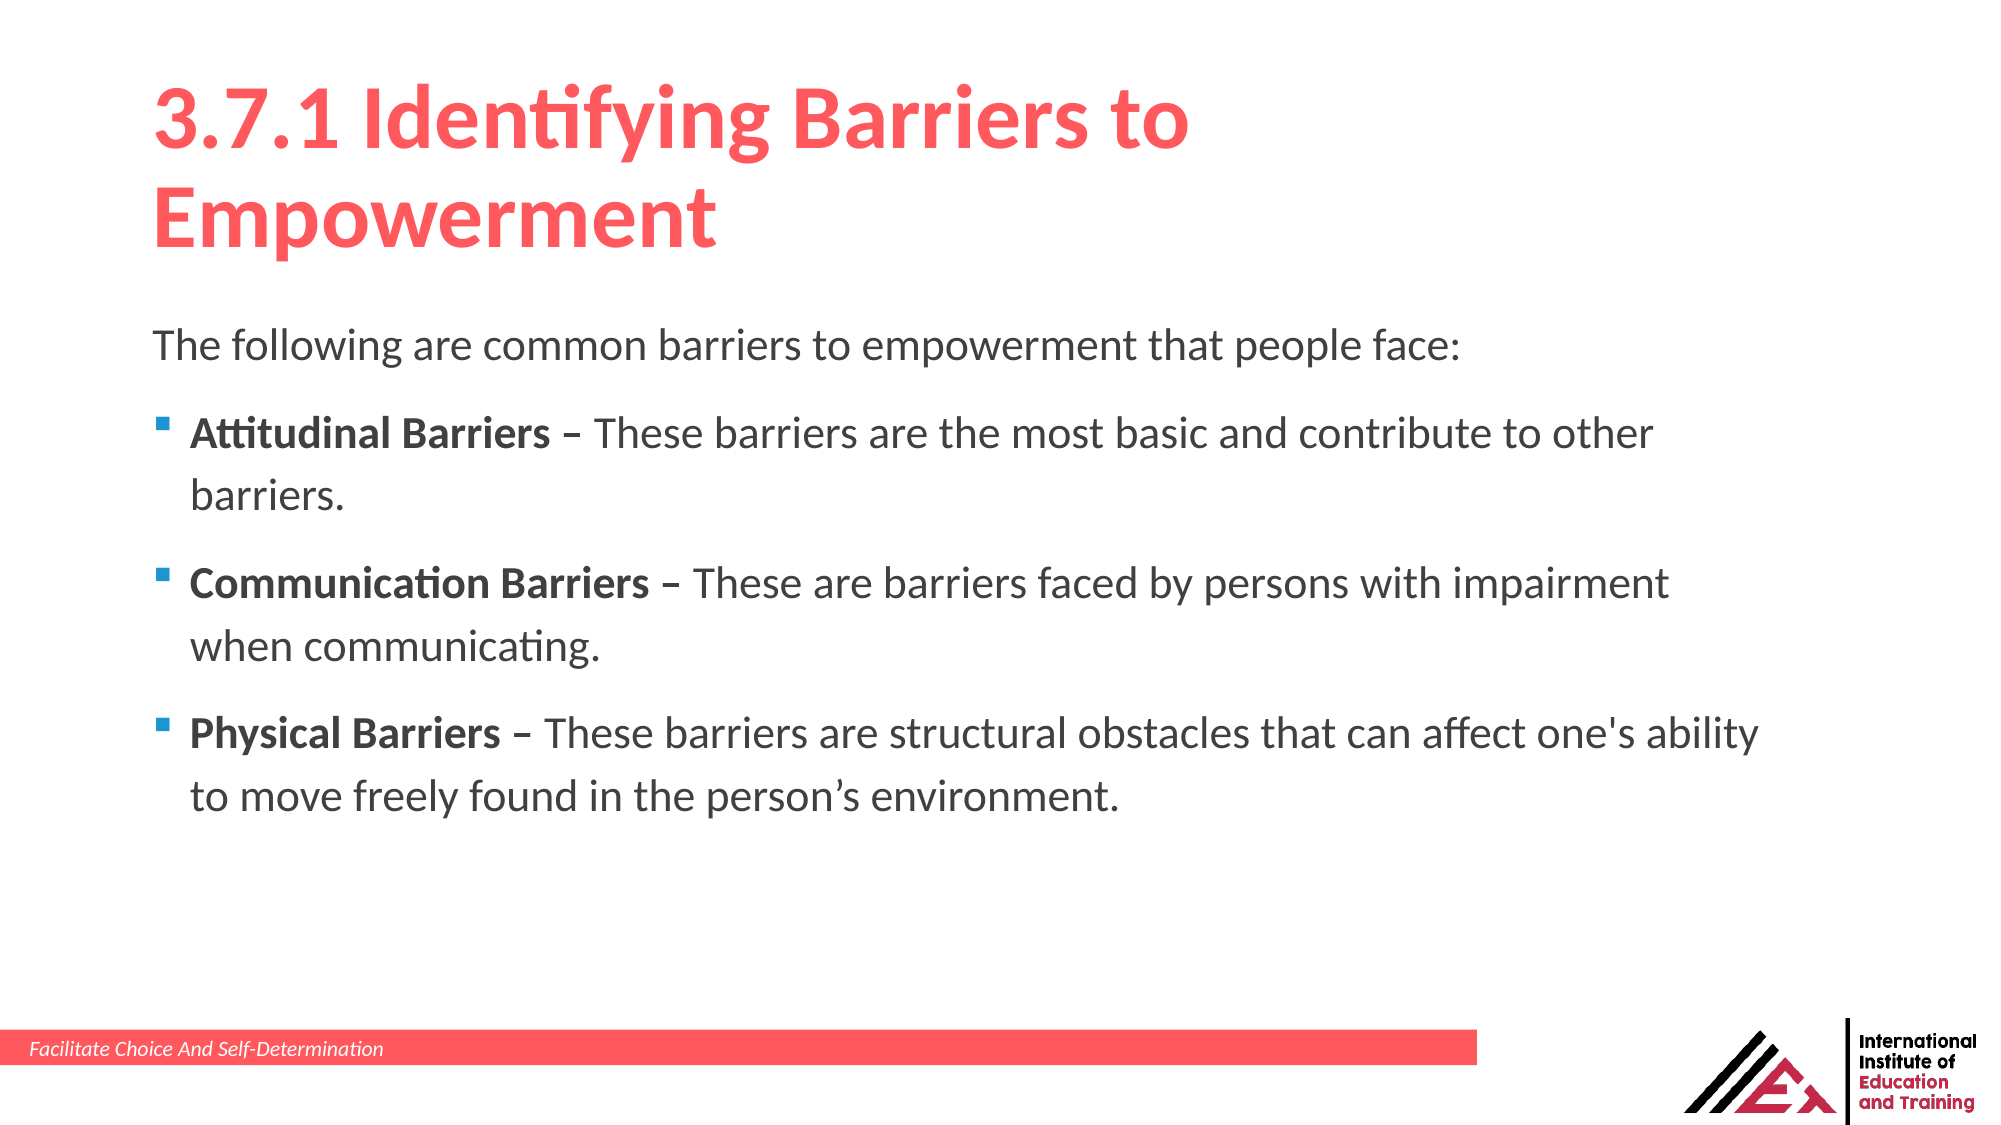

# 3.7.1 Identifying Barriers to Empowerment
The following are common barriers to empowerment that people face:
Attitudinal Barriers – These barriers are the most basic and contribute to other barriers.
Communication Barriers – These are barriers faced by persons with impairment when communicating.
Physical Barriers – These barriers are structural obstacles that can affect one's ability to move freely found in the person’s environment.
Facilitate Choice And Self-Determination